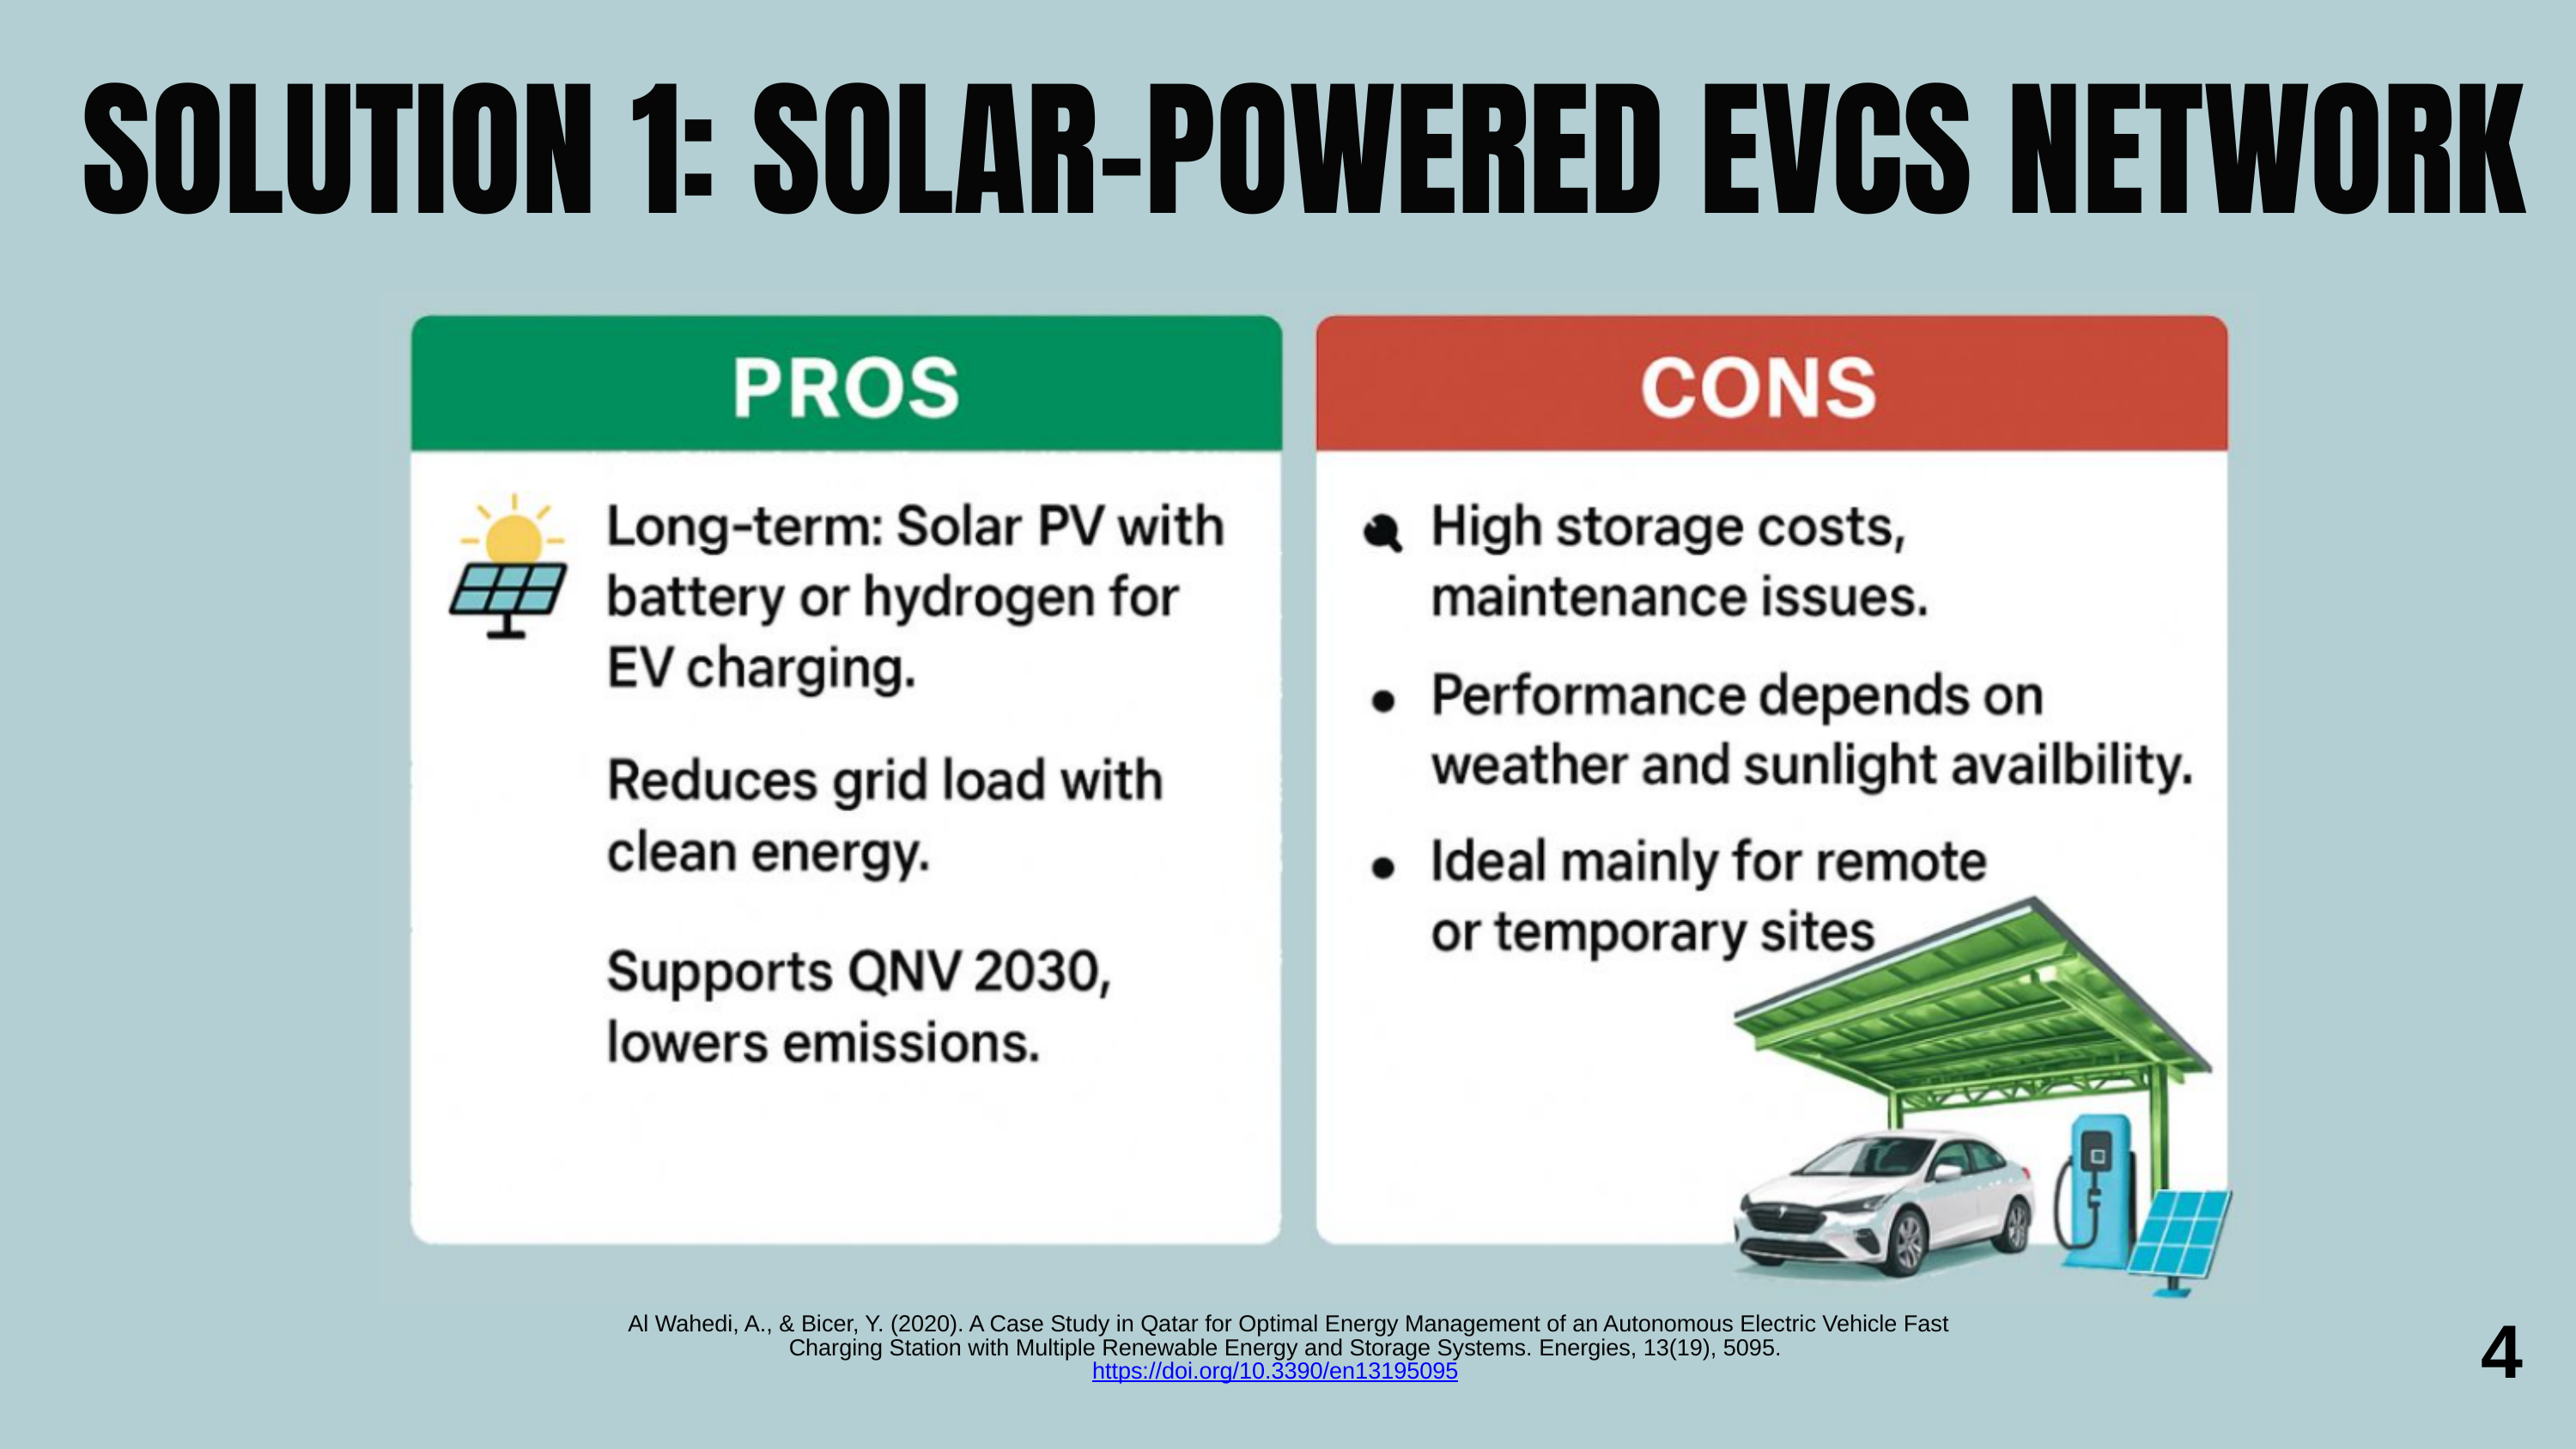

SOLUTION 1: SOLAR-POWERED EVCS NETWORK

Al Wahedi, A., & Bicer, Y. (2020). A Case Study in Qatar for Optimal Energy Management of an Autonomous Electric Vehicle Fast Charging Station with Multiple Renewable Energy and Storage Systems. Energies, 13(19), 5095. https://doi.org/10.3390/en13195095
4